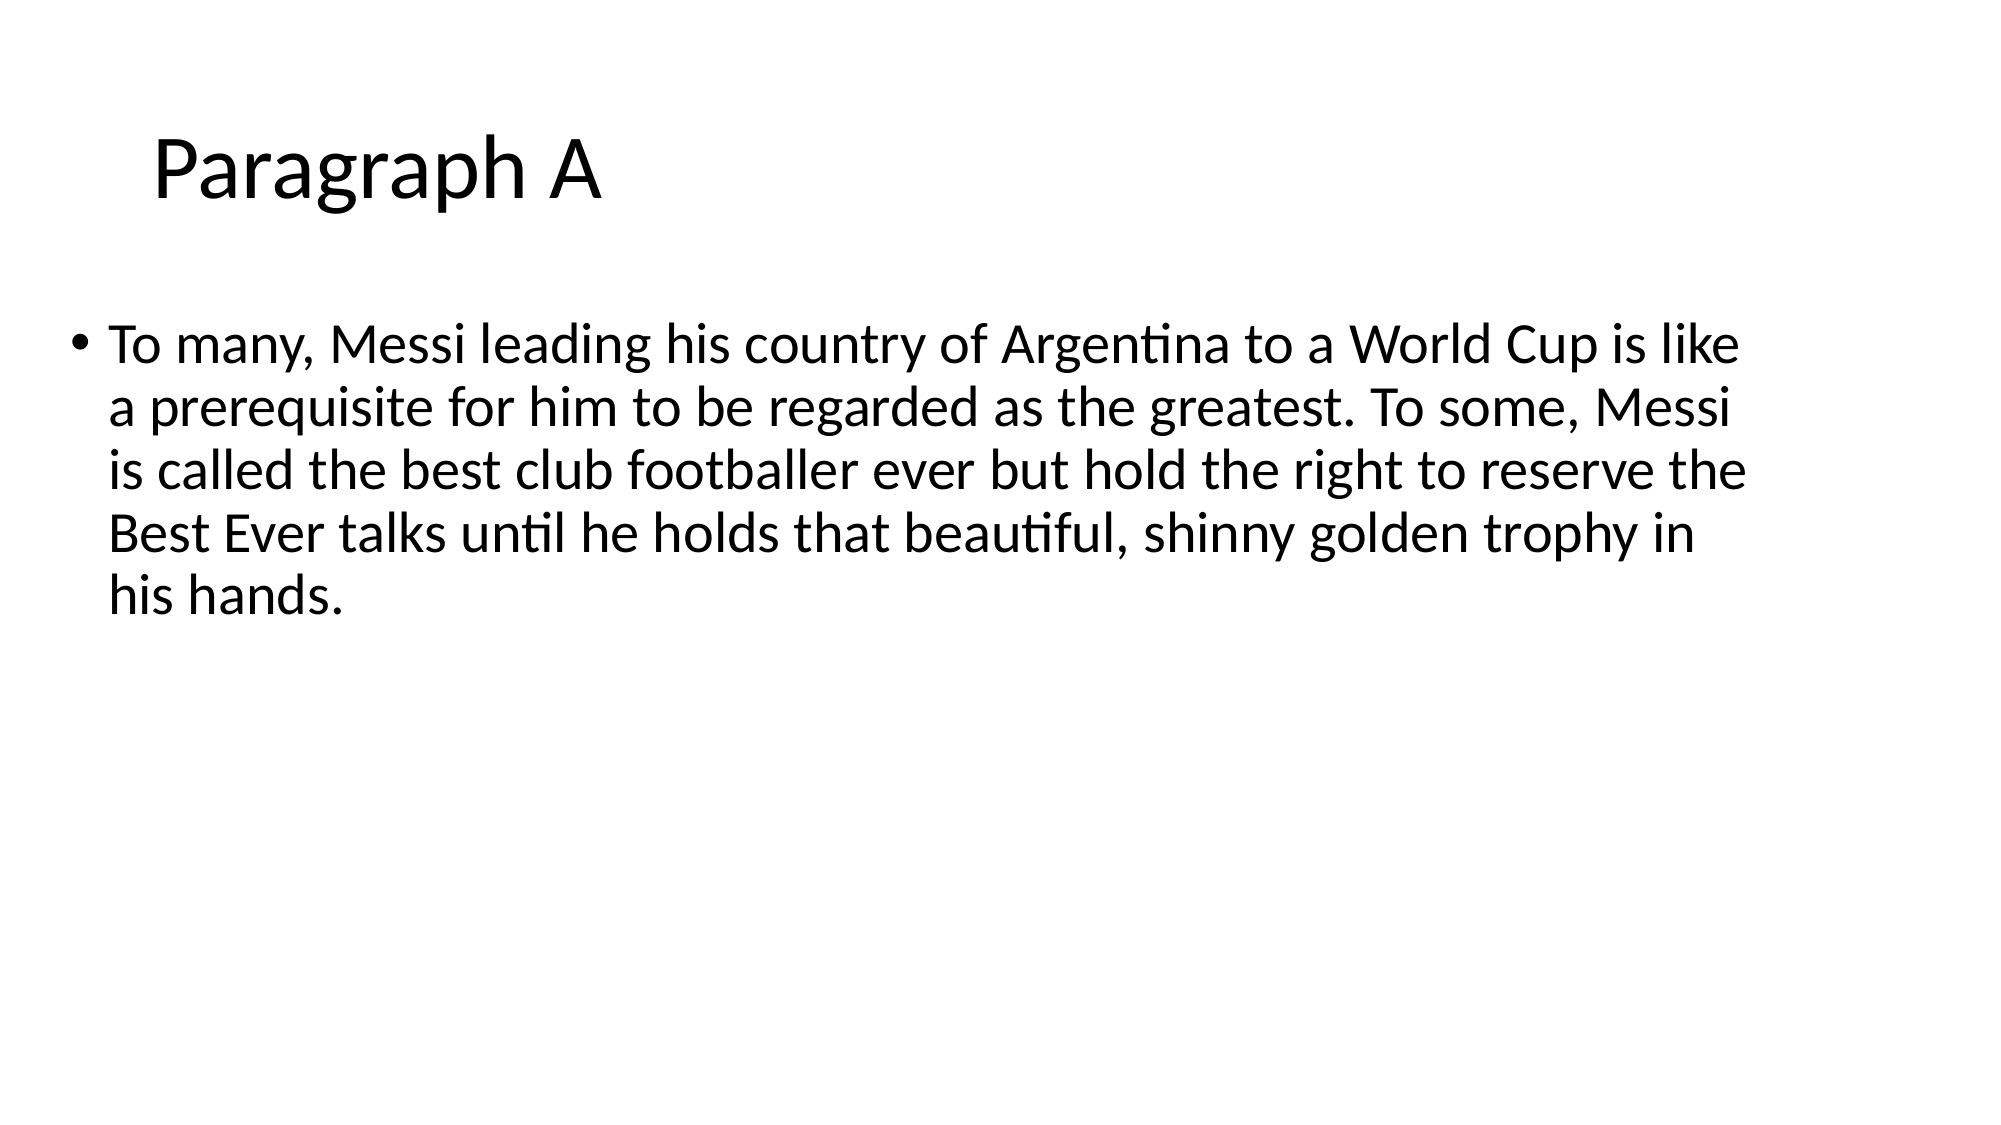

# Paragraph A
To many, Messi leading his country of Argentina to a World Cup is like a prerequisite for him to be regarded as the greatest. To some, Messi is called the best club footballer ever but hold the right to reserve the Best Ever talks until he holds that beautiful, shinny golden trophy in his hands.